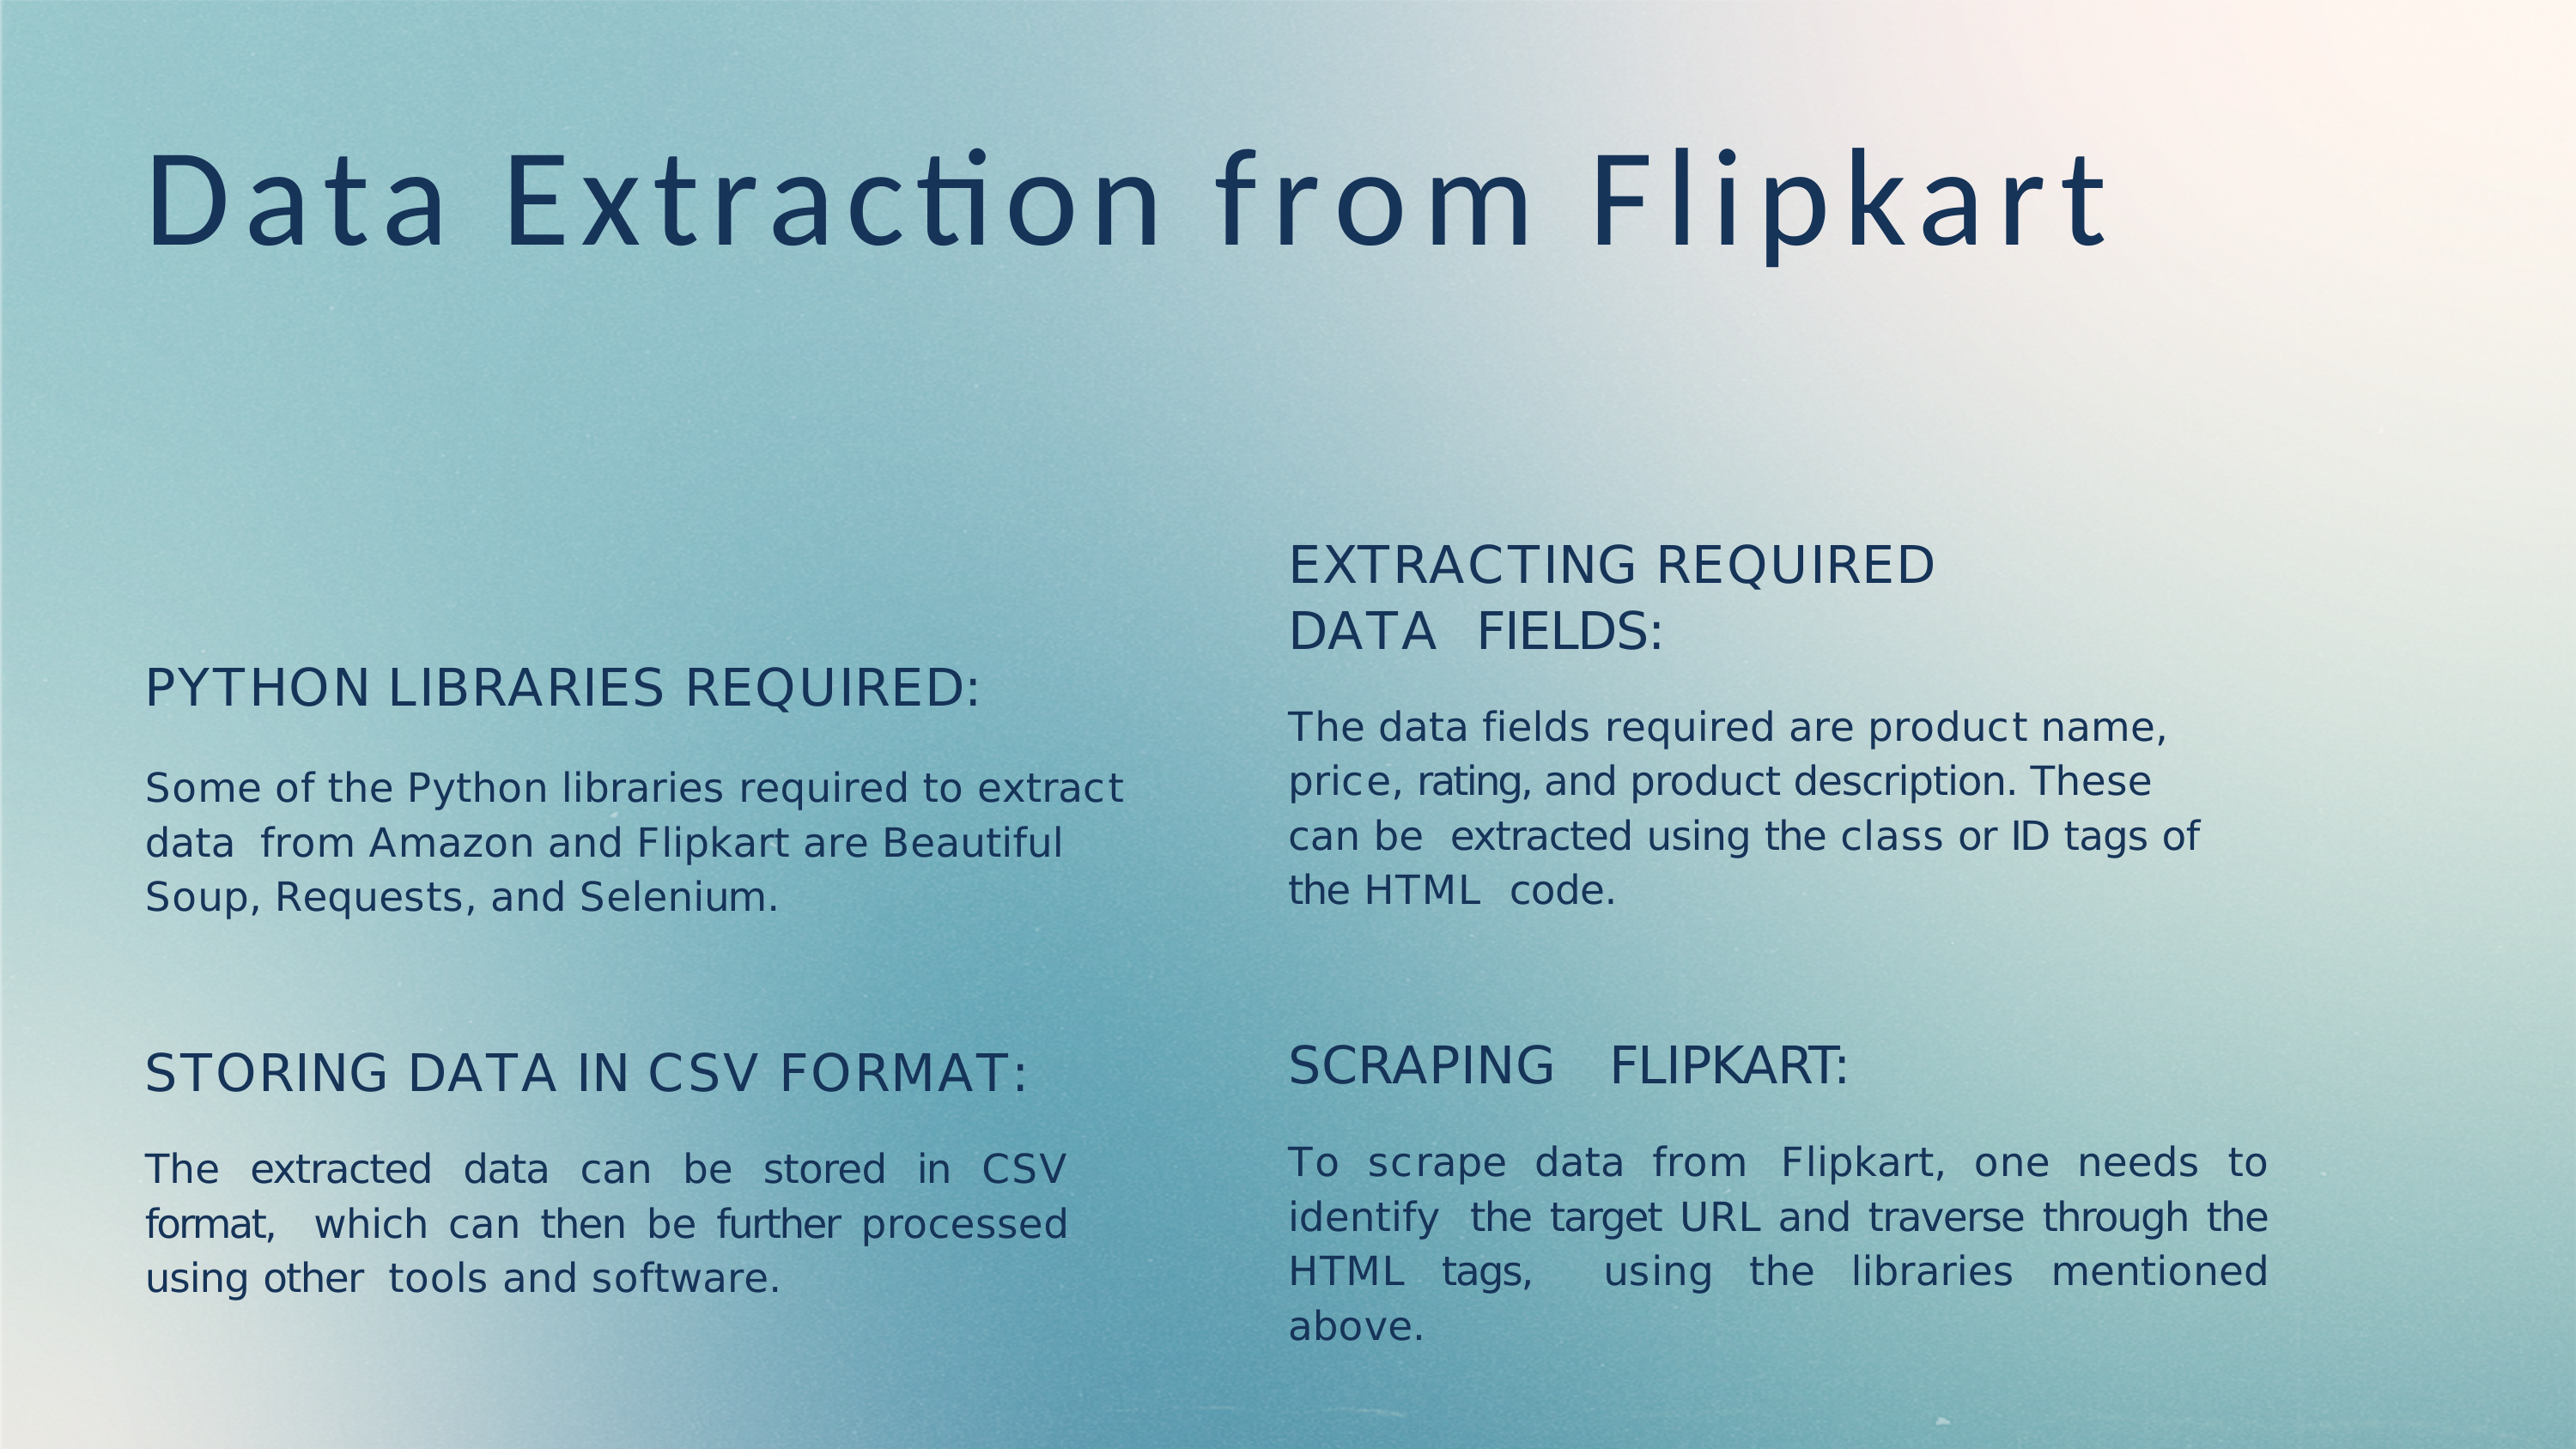

# Data Extraction from Flipkart
EXTRACTING REQUIRED DATA  FIELDS:
The data fields required are product name, price,  rating, and product description. These can be  extracted using the class or ID tags of the HTML  code.

SCRAPING	FLIPKART:
To scrape data from Flipkart, one needs to identify  the target URL and traverse through the HTML tags,  using the libraries mentioned above.
PYTHON LIBRARIES REQUIRED:
Some of the Python libraries required to extract data  from Amazon and Flipkart are Beautiful Soup,  Requests, and Selenium.

STORING DATA IN CSV FORMAT:
The extracted data can be stored in CSV format,  which can then be further processed using other  tools and software.